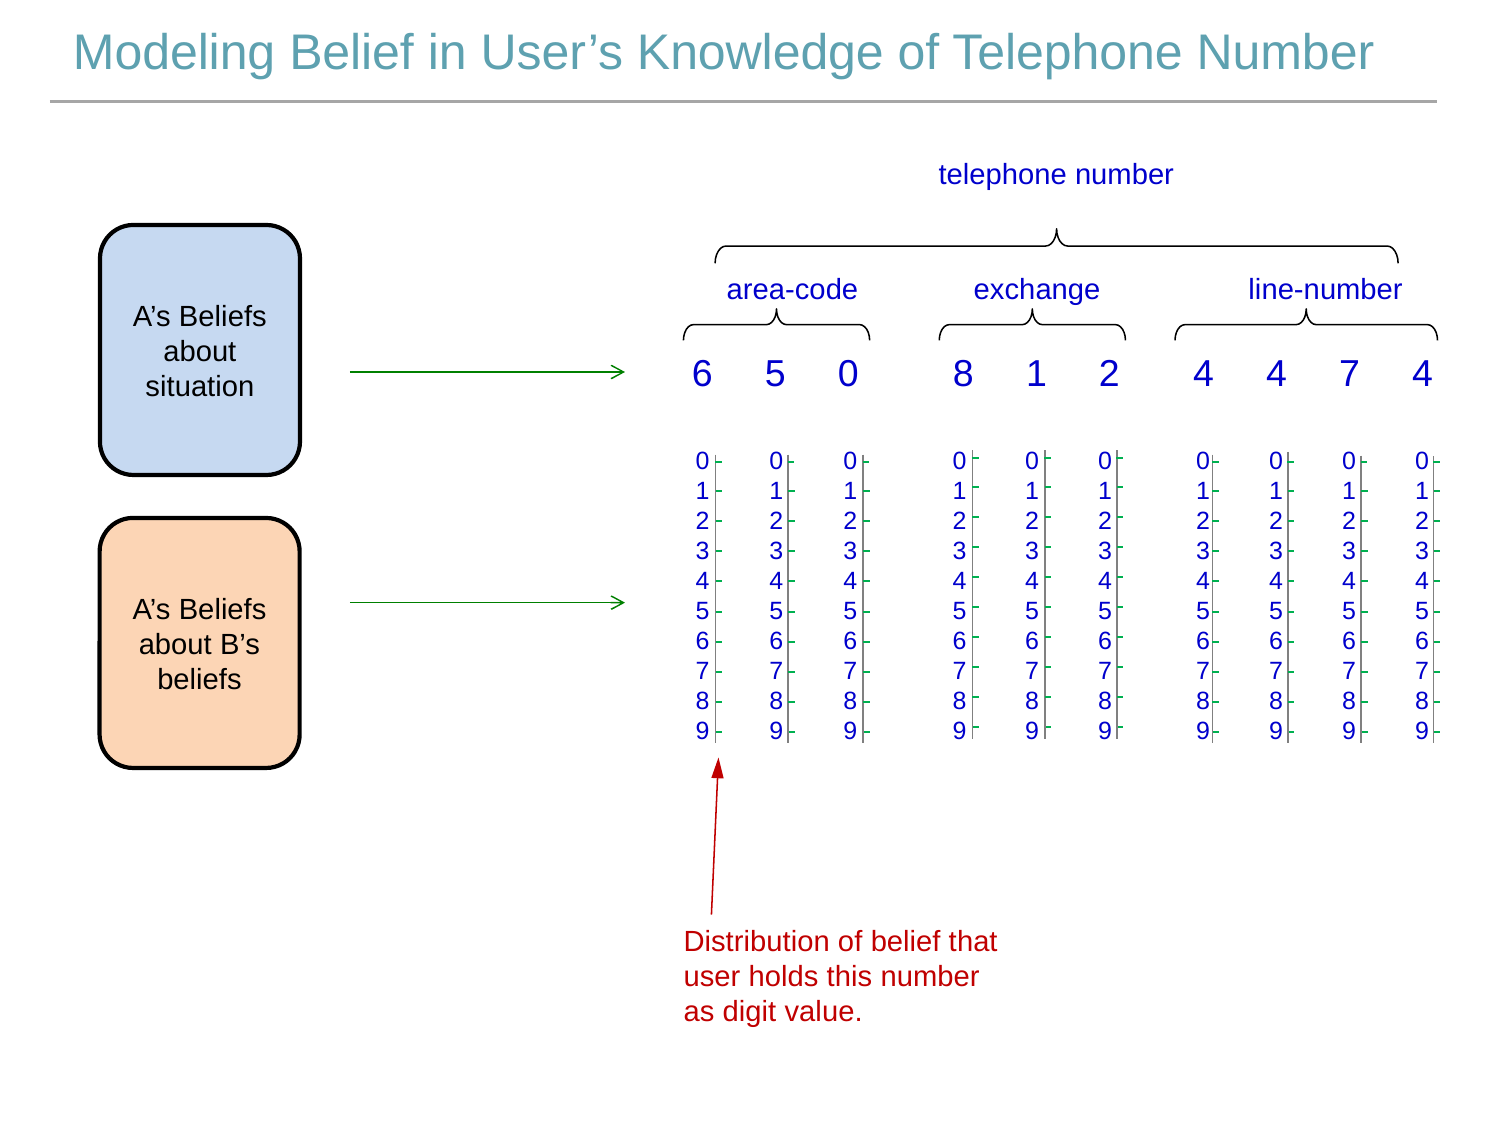

Modeling Belief in User’s Knowledge of Telephone Number
telephone number

A’s Beliefs about situation

area-code              exchange                  line-number
6     5     0         8     1     2       4     4     7     4
0
1
2
3
4
5
6
7
8
9
0
1
2
3
4
5
6
7
8
9
0
1
2
3
4
5
6
7
8
9
0
1
2
3
4
5
6
7
8
9
0
1
2
3
4
5
6
7
8
9
0
1
2
3
4
5
6
7
8
9
0
1
2
3
4
5
6
7
8
9
0
1
2
3
4
5
6
7
8
9
0
1
2
3
4
5
6
7
8
9
0
1
2
3
4
5
6
7
8
9
A’s Beliefs about B’s beliefs
Distribution of belief that
user holds this number
as digit value.